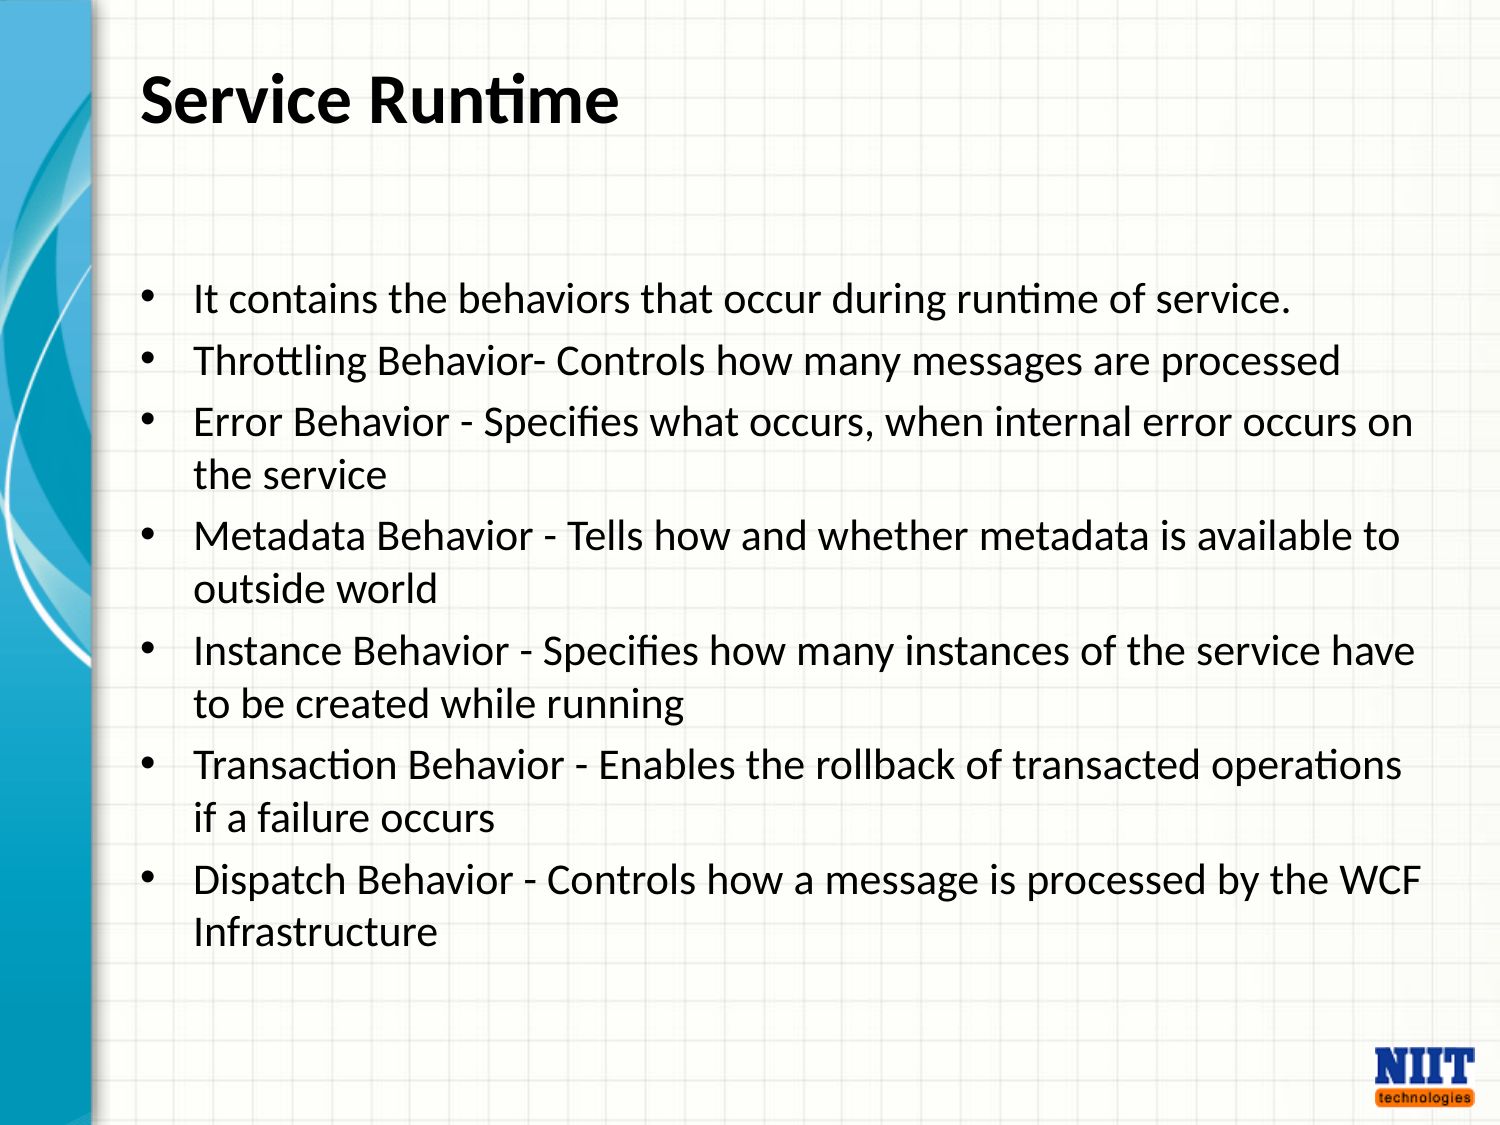

# Service Runtime
It contains the behaviors that occur during runtime of service.
Throttling Behavior- Controls how many messages are processed
Error Behavior - Specifies what occurs, when internal error occurs on the service
Metadata Behavior - Tells how and whether metadata is available to outside world
Instance Behavior - Specifies how many instances of the service have to be created while running
Transaction Behavior - Enables the rollback of transacted operations if a failure occurs
Dispatch Behavior - Controls how a message is processed by the WCF Infrastructure